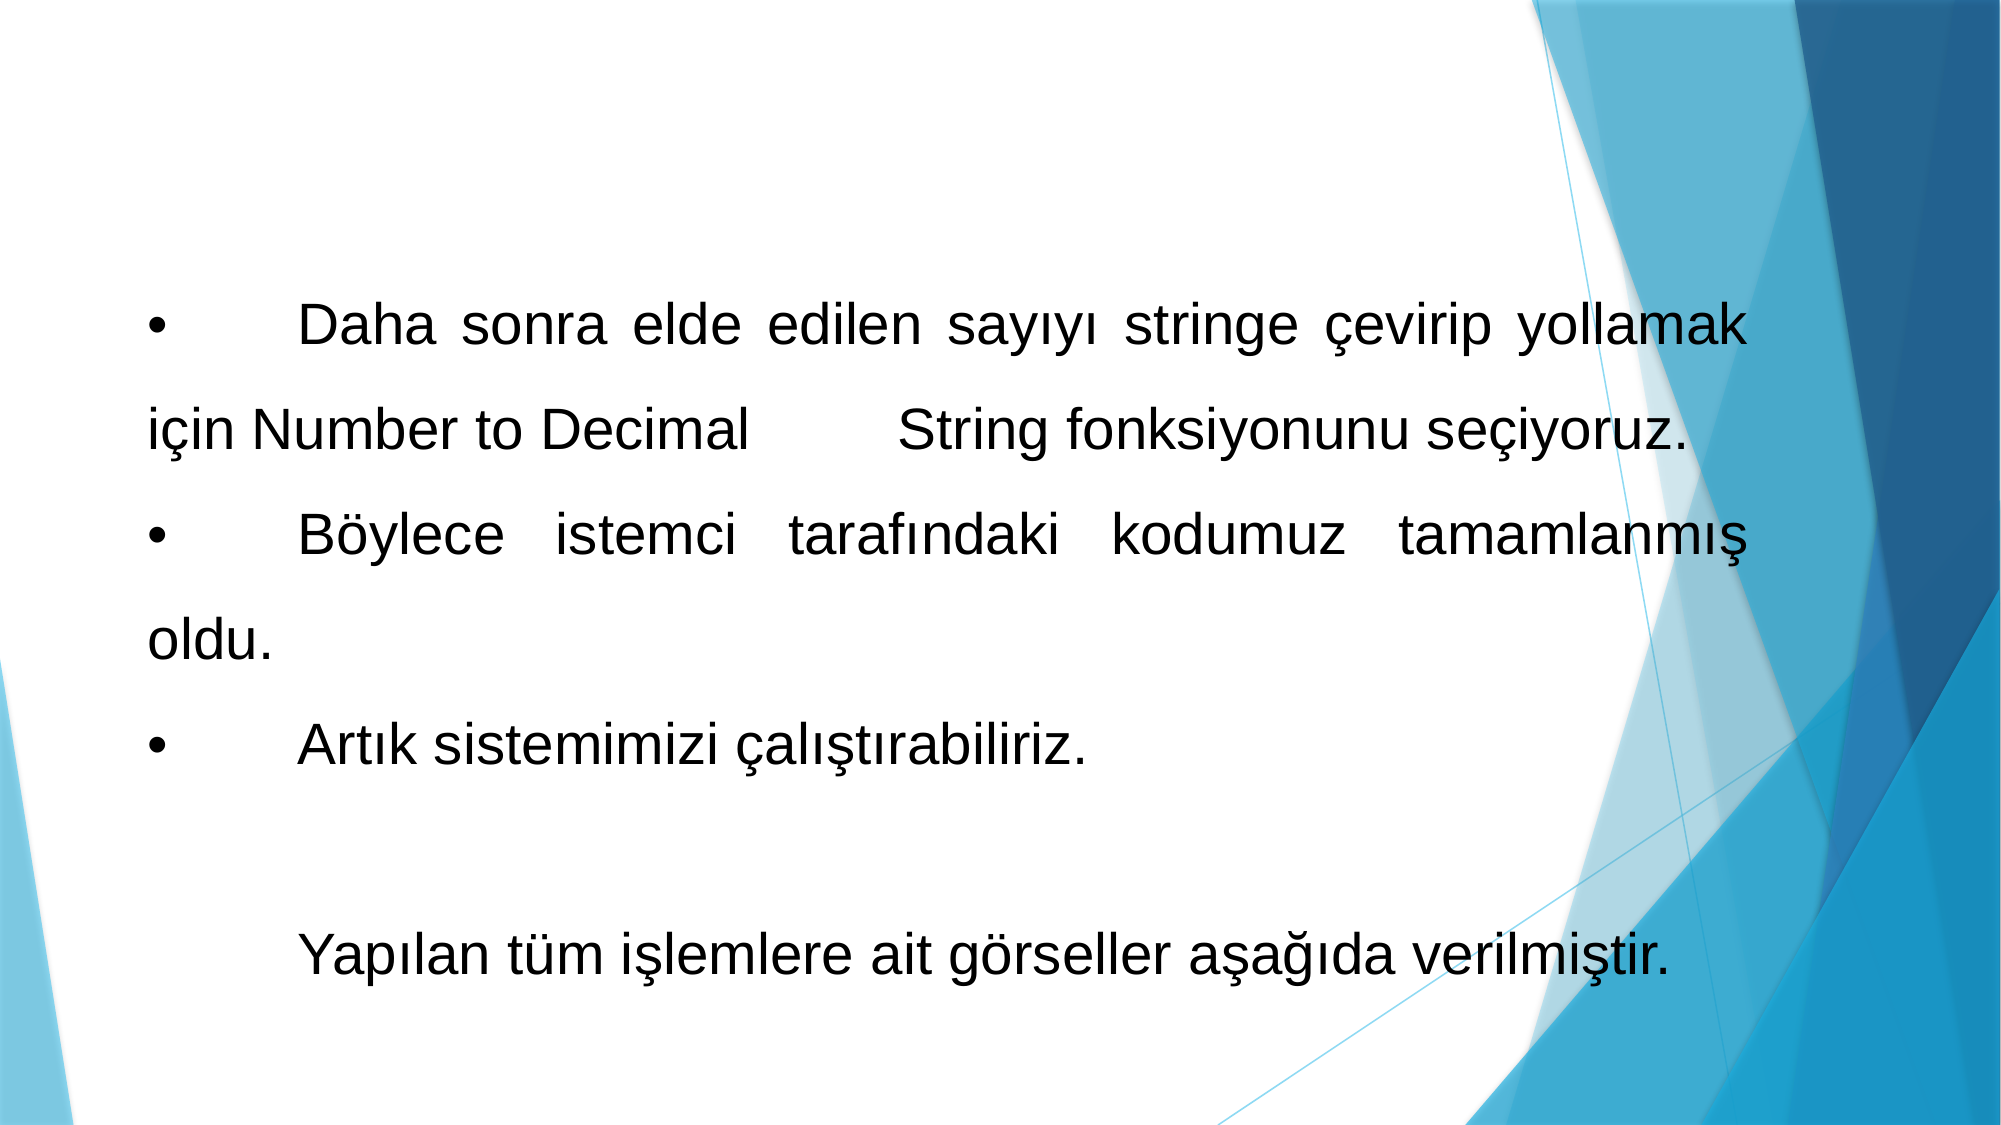

•	Daha sonra elde edilen sayıyı stringe çevirip yollamak için Number to Decimal 	String fonksiyonunu seçiyoruz.
•	Böylece istemci tarafındaki kodumuz tamamlanmış oldu.
•	Artık sistemimizi çalıştırabiliriz.

	Yapılan tüm işlemlere ait görseller aşağıda verilmiştir.